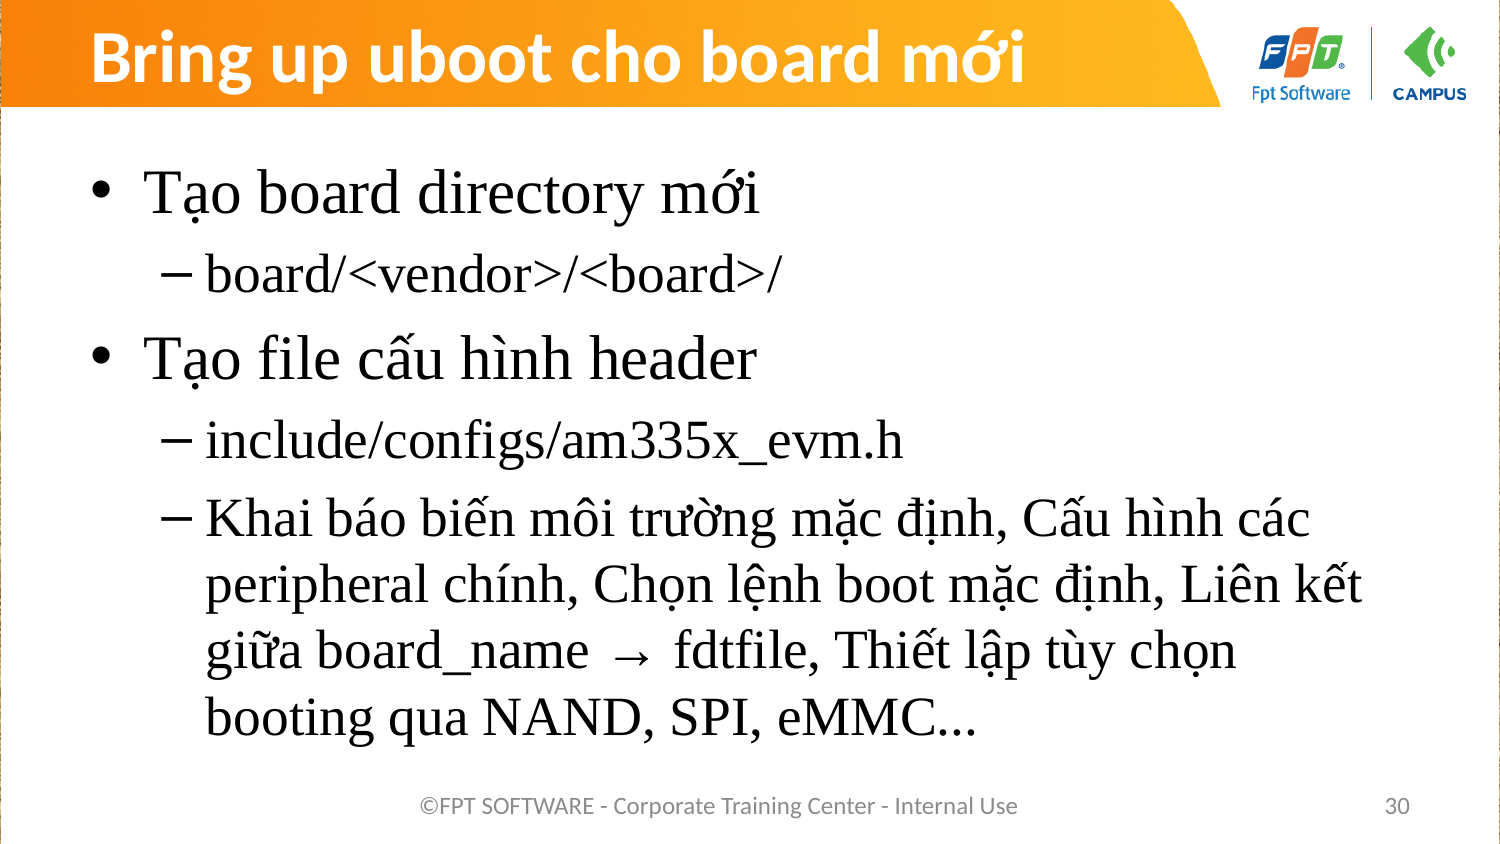

# Bring up uboot cho board mới
Tạo board directory mới
board/<vendor>/<board>/
Tạo file cấu hình header
include/configs/am335x_evm.h
Khai báo biến môi trường mặc định, Cấu hình các peripheral chính, Chọn lệnh boot mặc định, Liên kết giữa board_name → fdtfile, Thiết lập tùy chọn booting qua NAND, SPI, eMMC...
©FPT SOFTWARE - Corporate Training Center - Internal Use
30